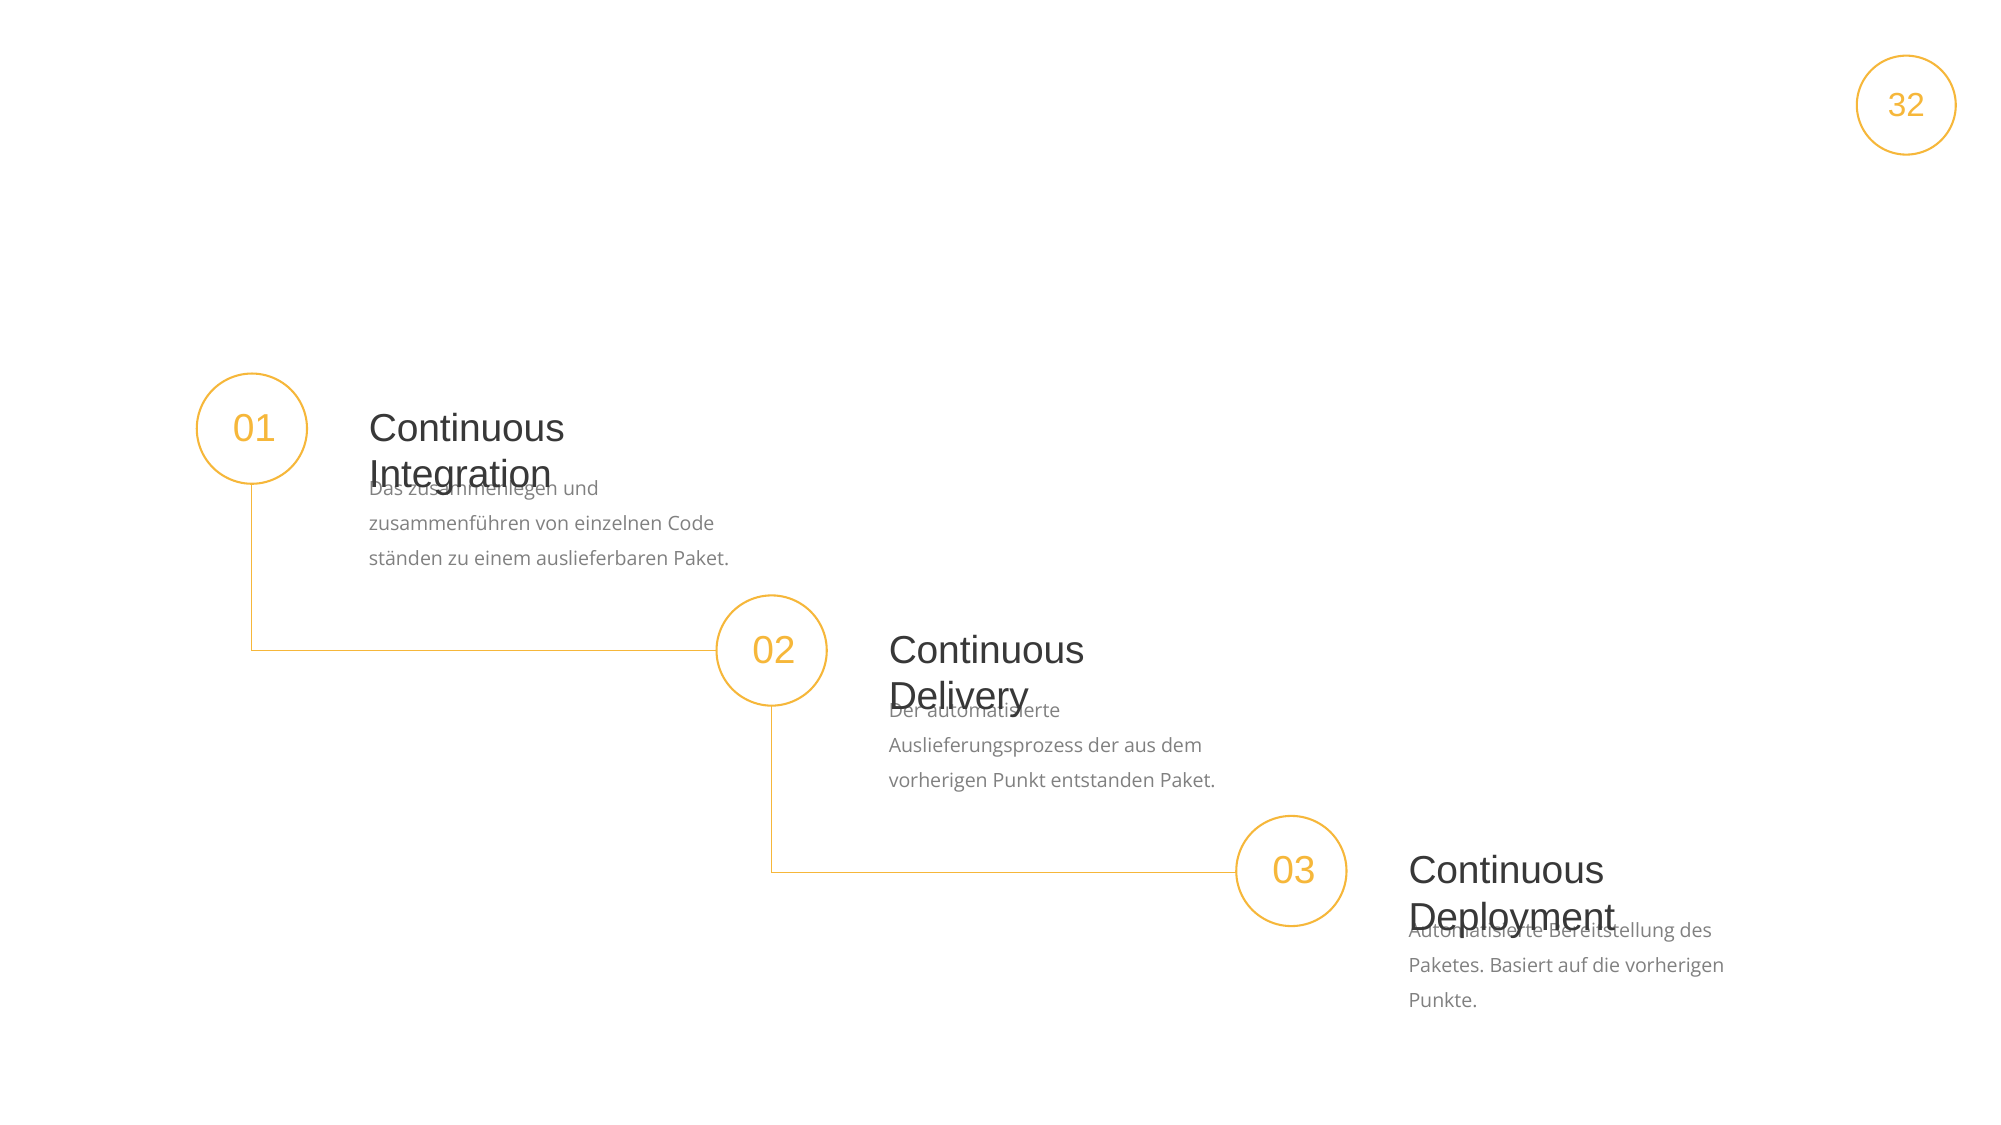

32

Continuous Integration
01
Das zusammenlegen und zusammenführen von einzelnen Code ständen zu einem auslieferbaren Paket.

Continuous Delivery
02
Der automatisierte Auslieferungsprozess der aus dem vorherigen Punkt entstanden Paket.

Continuous Deployment
03
Automatisierte Bereitstellung des Paketes. Basiert auf die vorherigen Punkte.